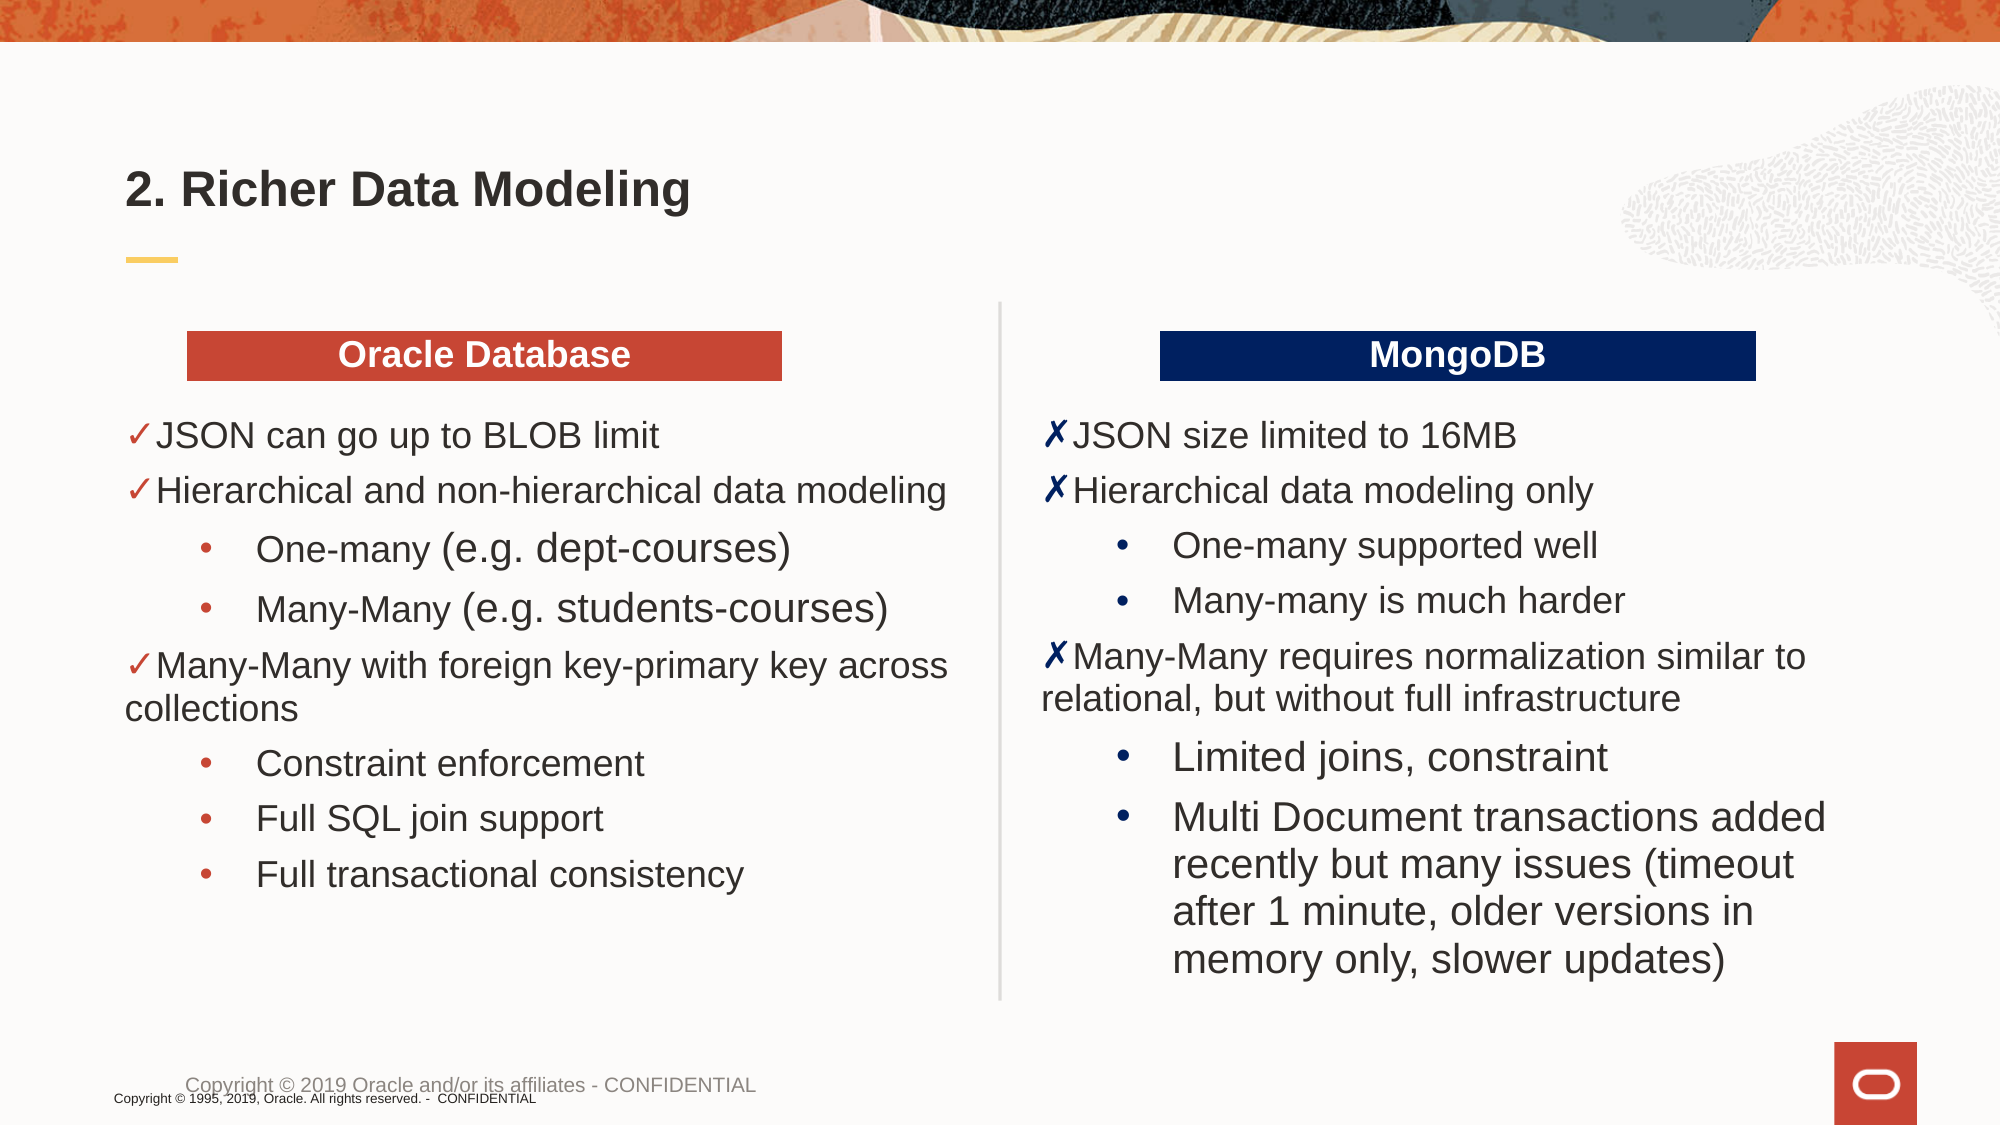

# 2. Richer Data Modeling

JSON can go up to BLOB limit
Hierarchical and non-hierarchical data modeling
One-many (e.g. dept-courses)
Many-Many (e.g. students-courses)
Many-Many with foreign key-primary key across collections
Constraint enforcement
Full SQL join support
Full transactional consistency

JSON size limited to 16MB
Hierarchical data modeling only
One-many supported well
Many-many is much harder
Many-Many requires normalization similar to relational, but without full infrastructure
Limited joins, constraint
Multi Document transactions added recently but many issues (timeout after 1 minute, older versions in memory only, slower updates)

Oracle Database
MongoDB
Copyright © 2019 Oracle and/or its affiliates - CONFIDENTIAL
Copyright © 1995, 2019, Oracle. All rights reserved. -  CONFIDENTIAL